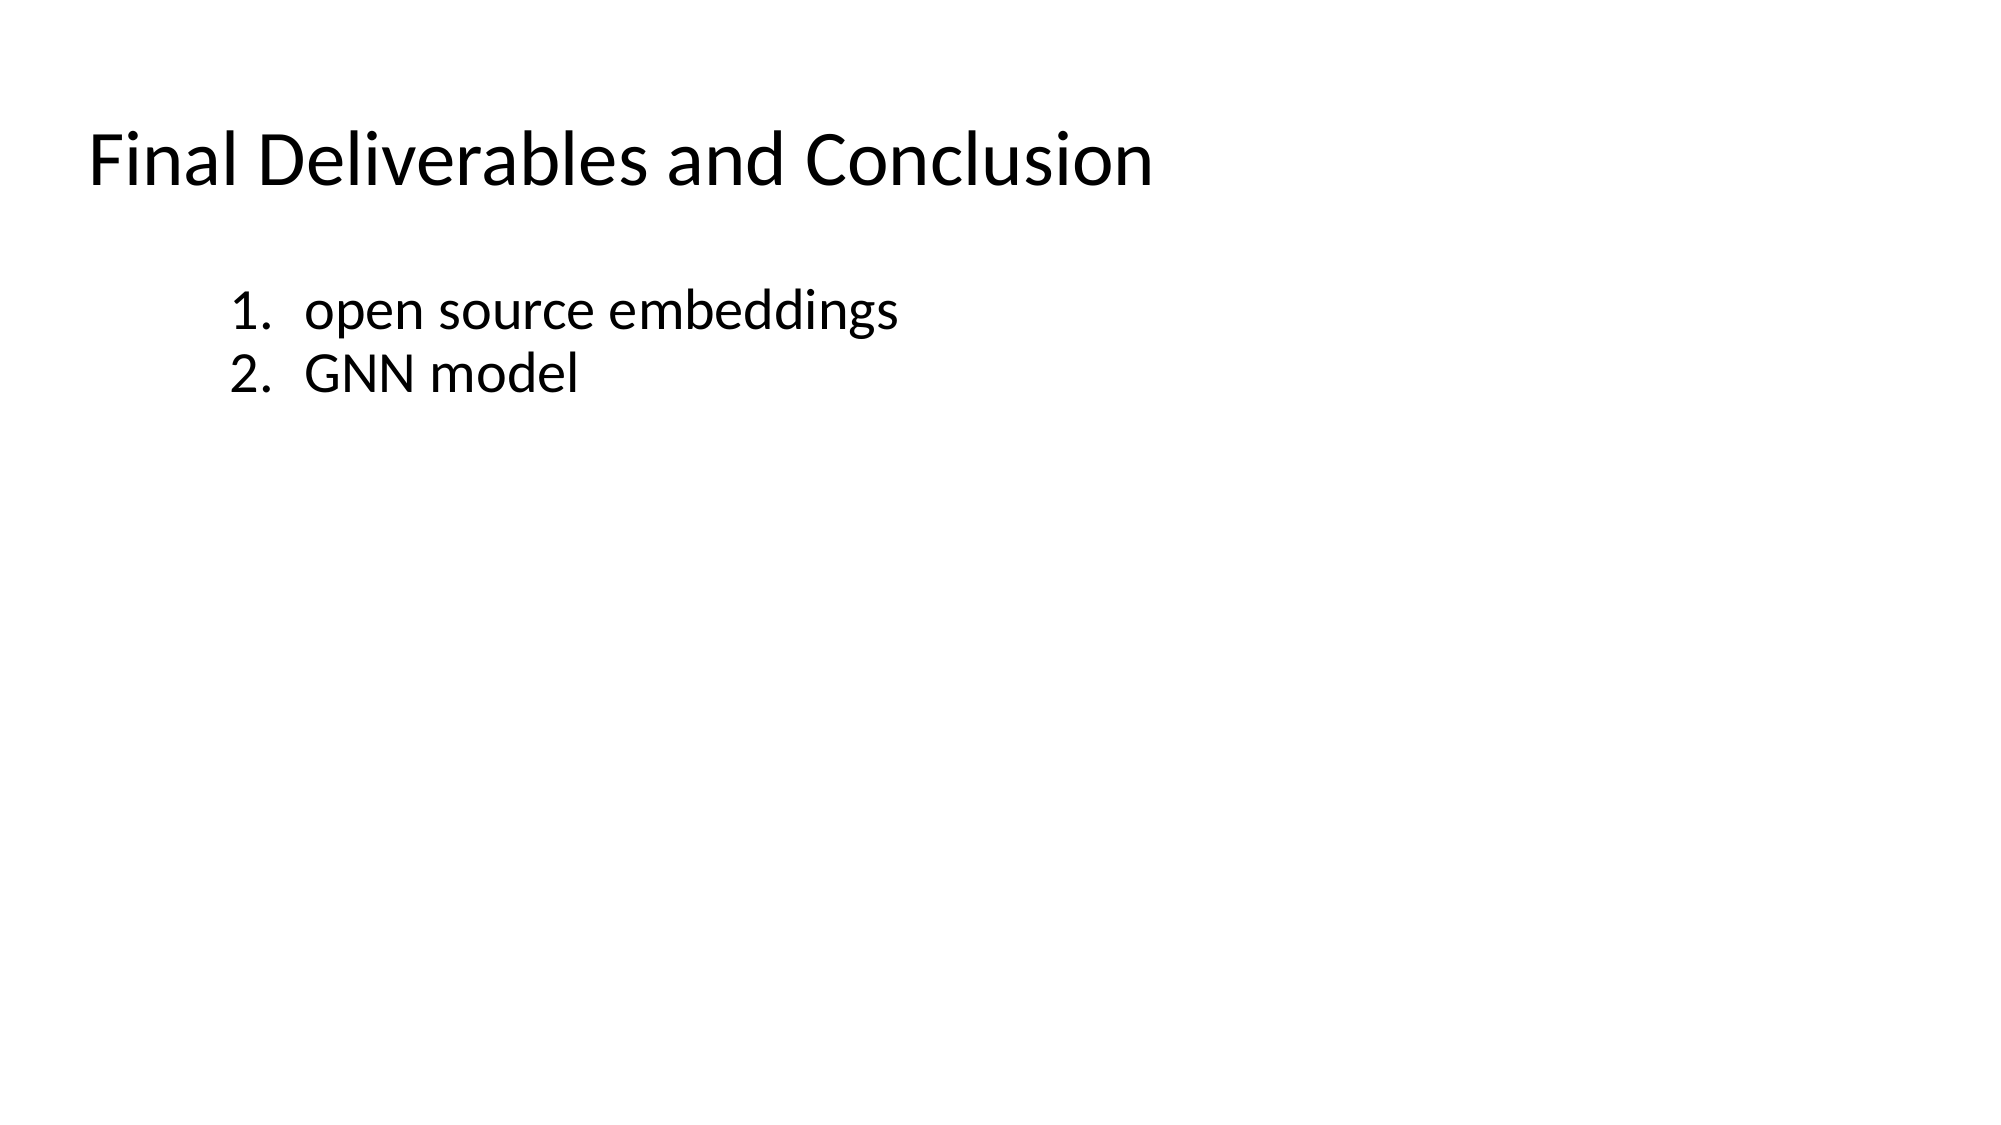

# Final Deliverables and Conclusion
open source embeddings
GNN model